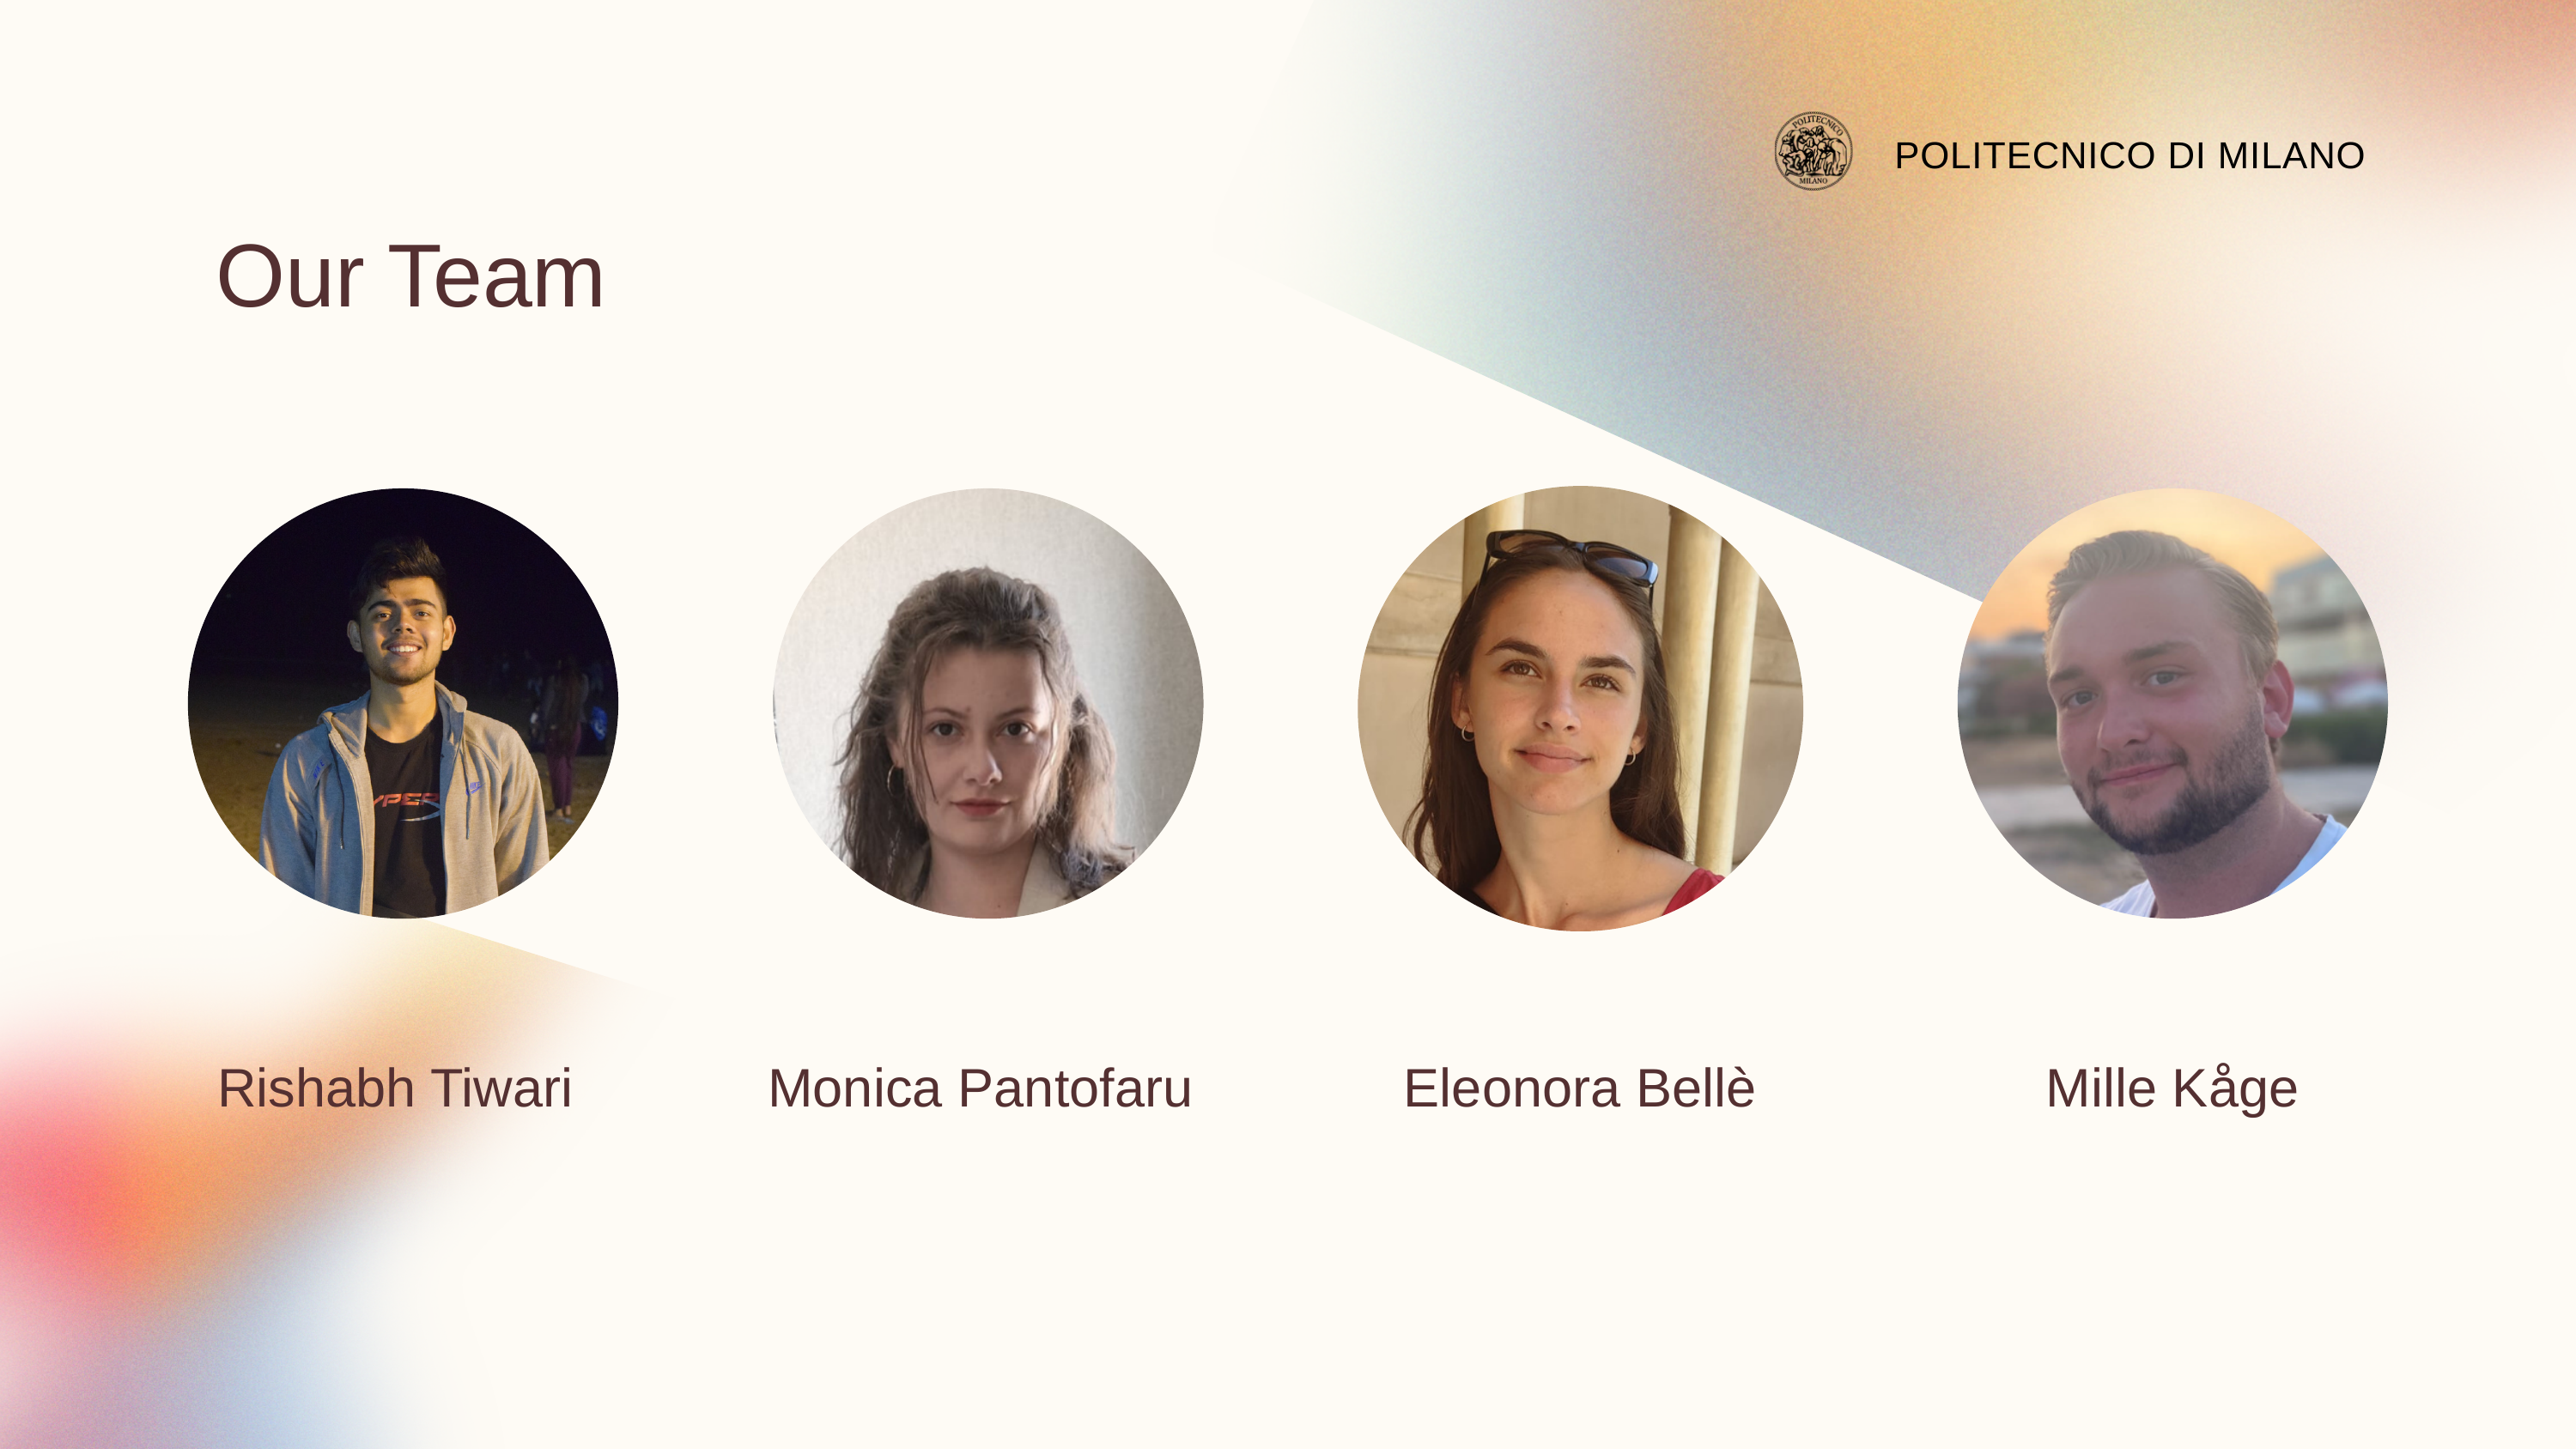

POLITECNICO DI MILANO
Our Team

Rishabh Tiwari
Monica Pantofaru
Eleonora Bellè
Mille Kåge